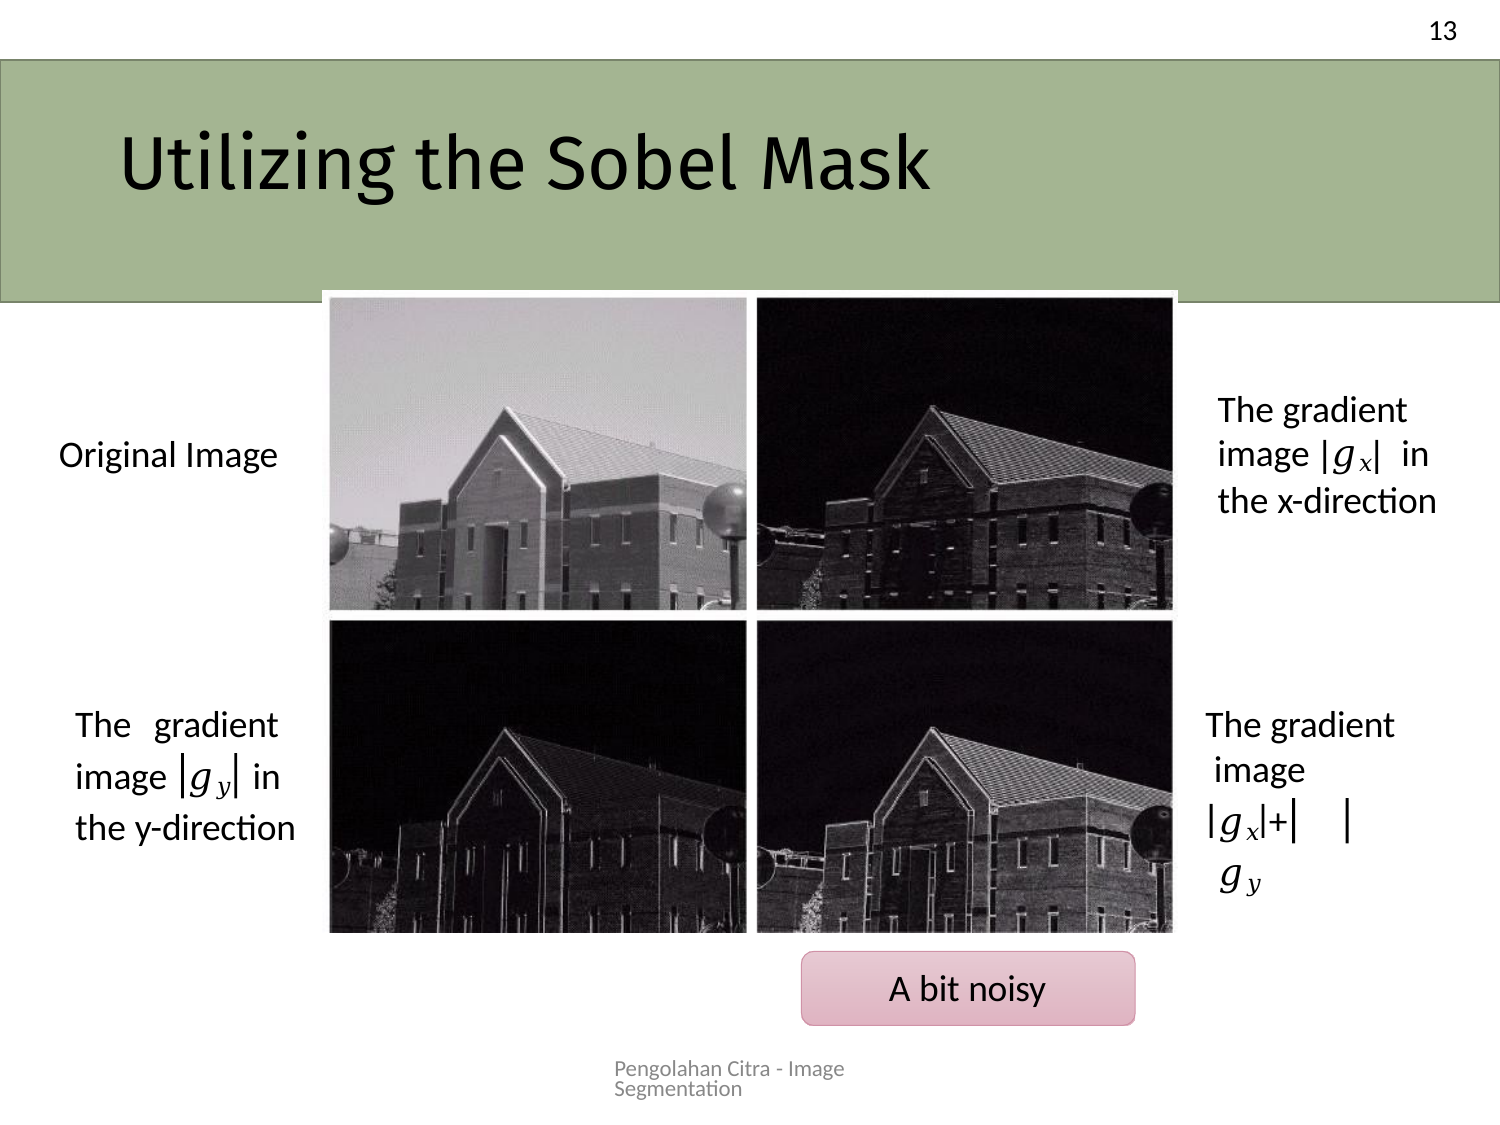

13
# Utilizing the Sobel Mask

The gradient
image  𝑔𝑥	in  the x-direction
Original Image

The gradient  image 𝑔𝑦 in  the y-direction
The gradient  image

𝑔𝑥 + 𝑔𝑦

A bit noisy

Pengolahan Citra - Image Segmentation